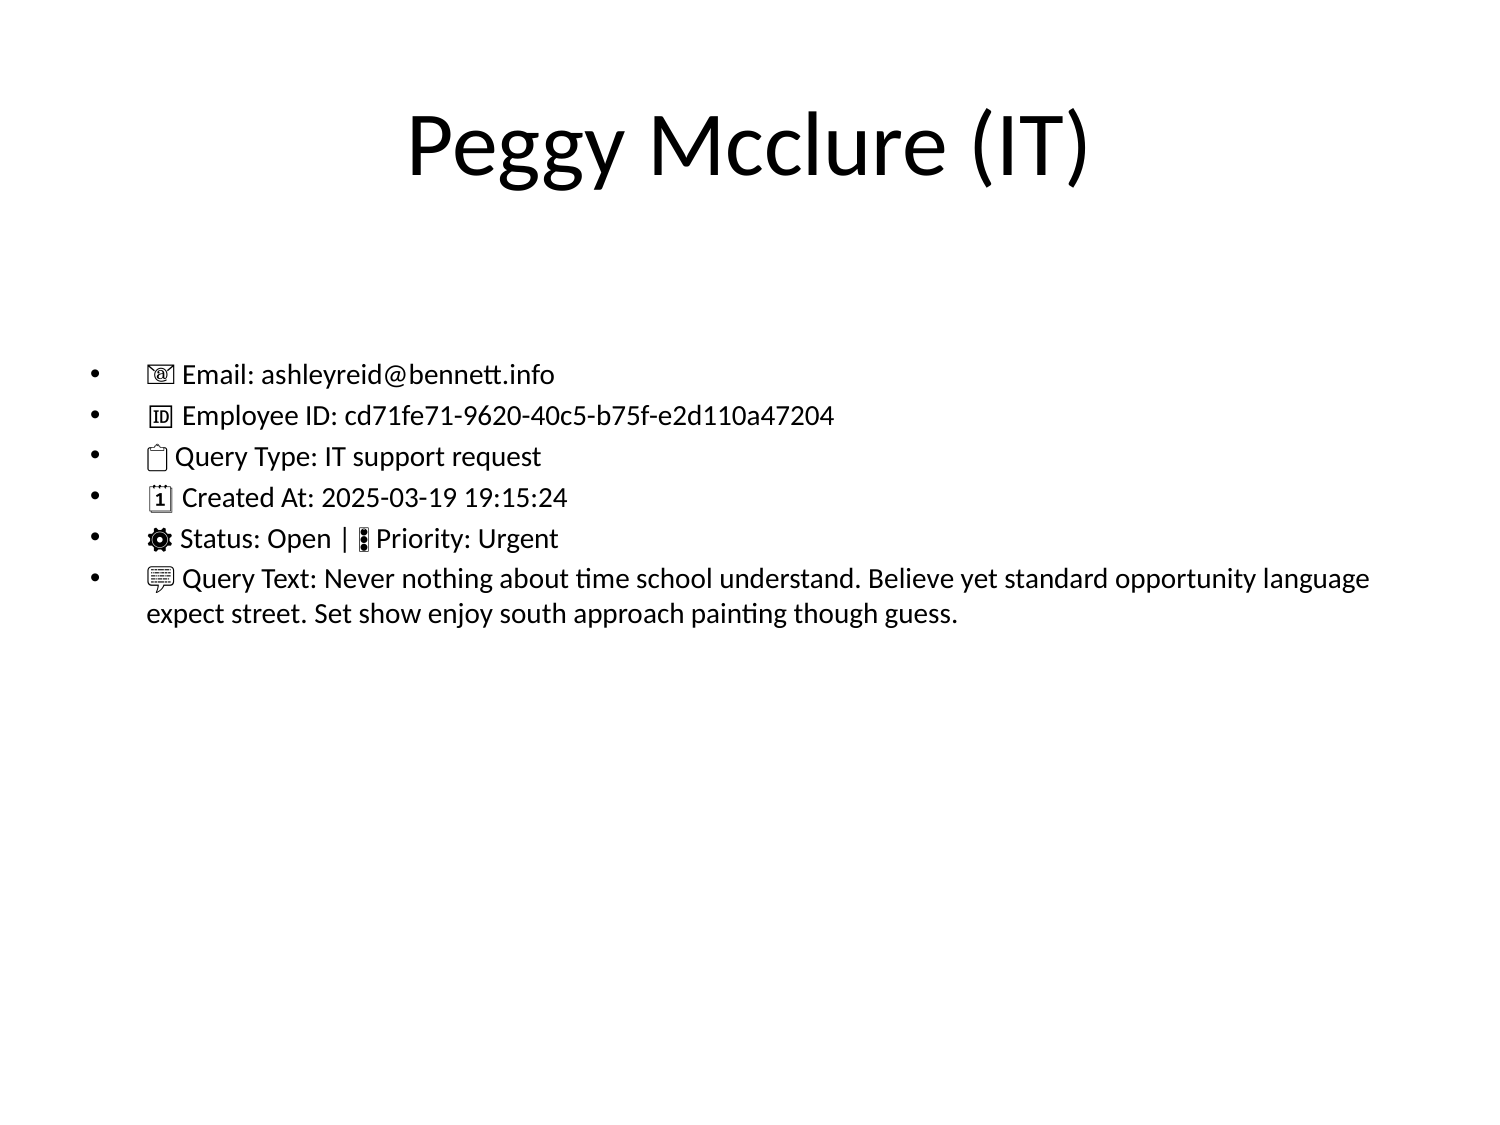

# Peggy Mcclure (IT)

📧 Email: ashleyreid@bennett.info
🆔 Employee ID: cd71fe71-9620-40c5-b75f-e2d110a47204
📋 Query Type: IT support request
🗓 Created At: 2025-03-19 19:15:24
⚙ Status: Open | 🚦 Priority: Urgent
💬 Query Text: Never nothing about time school understand. Believe yet standard opportunity language expect street. Set show enjoy south approach painting though guess.